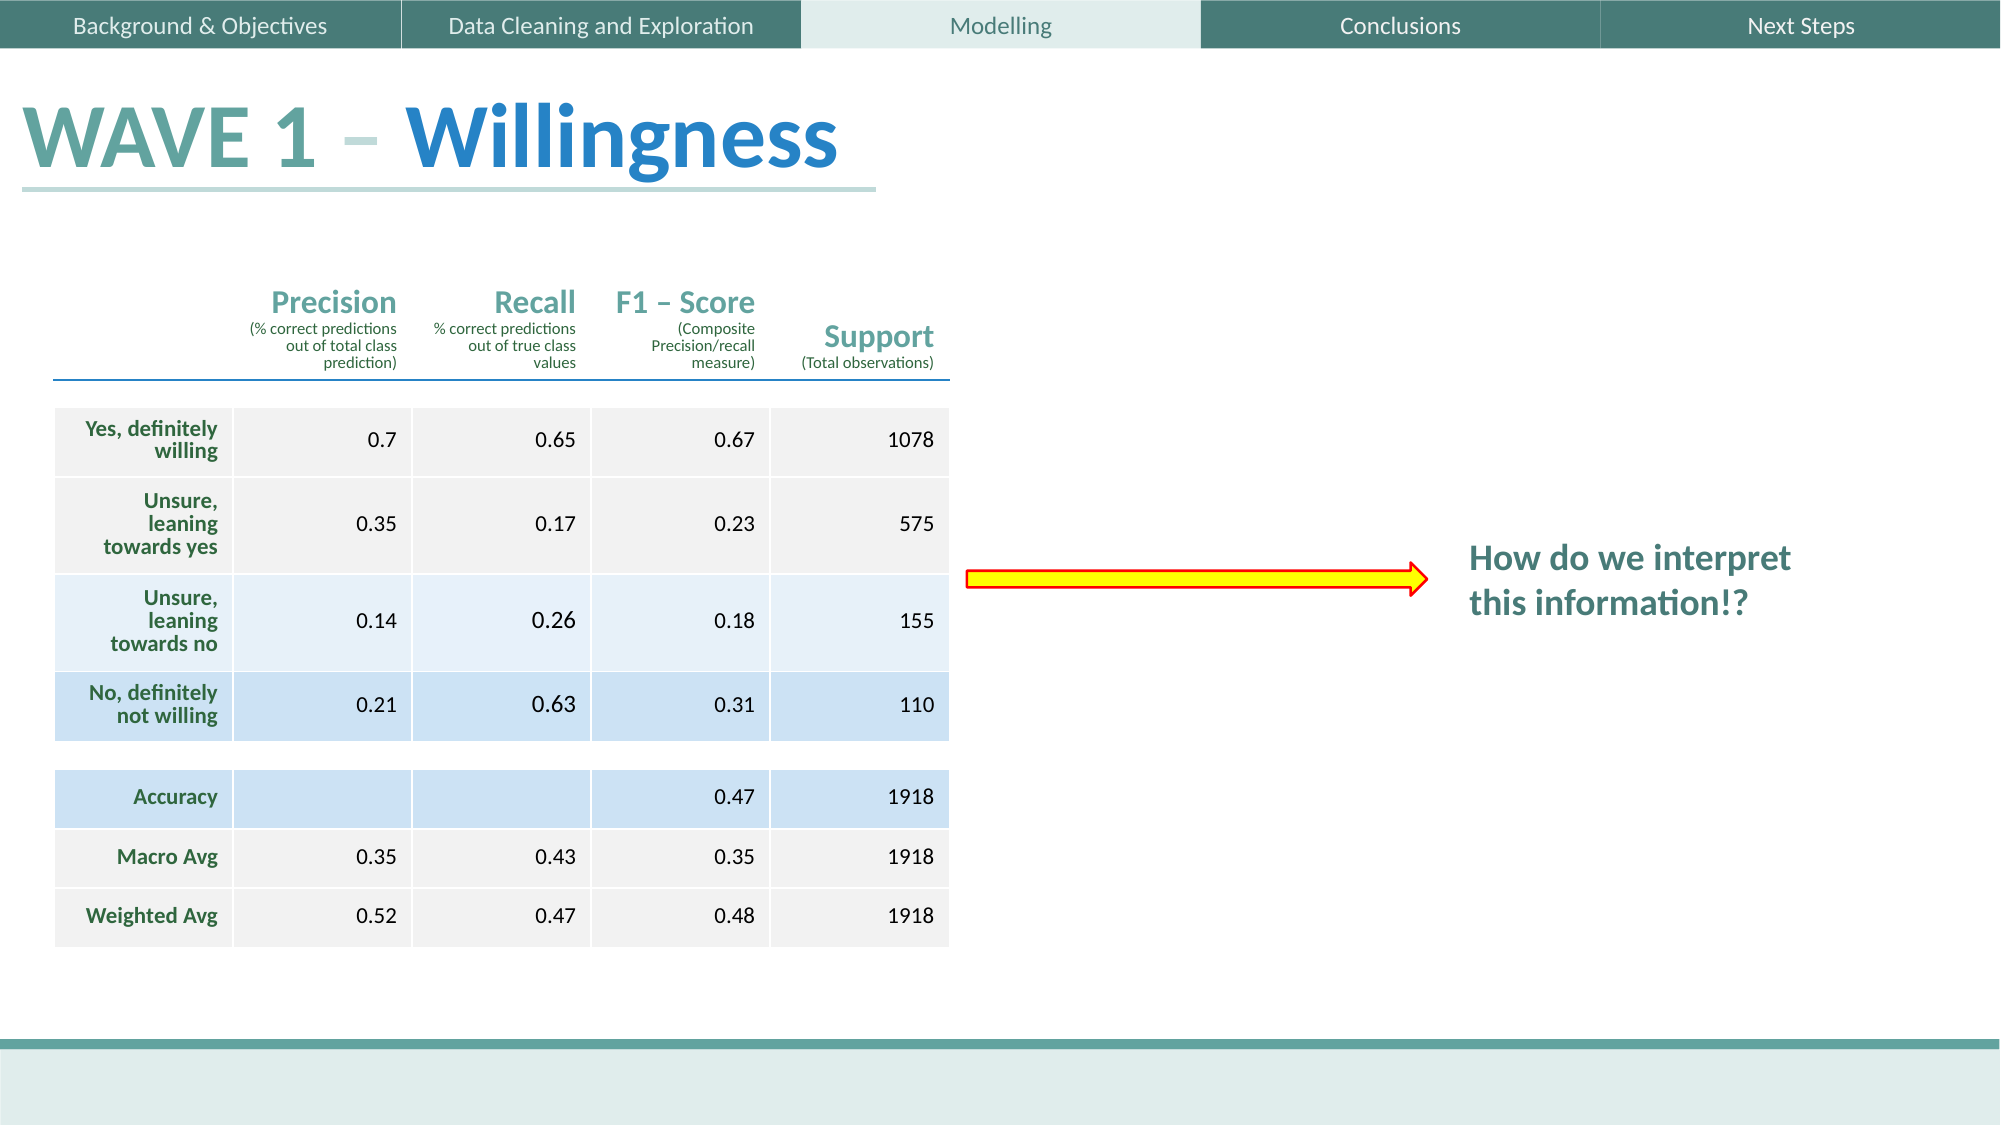

WAVE 1 – Willingness
|  | Precision (% correct predictions out of total class prediction) | Recall % correct predictions out of true class values | F1 – Score (Composite Precision/recall measure) | Support (Total observations) |
| --- | --- | --- | --- | --- |
|  |  |  |  |  |
| Yes, definitely willing | 0.7 | 0.65 | 0.67 | 1078 |
| Unsure, leaning towards yes | 0.35 | 0.17 | 0.23 | 575 |
| Unsure, leaning towards no | 0.14 | 0.26 | 0.18 | 155 |
| No, definitely not willing | 0.21 | 0.63 | 0.31 | 110 |
|  |  |  |  |  |
| Accuracy |  |  | 0.47 | 1918 |
| Macro Avg | 0.35 | 0.43 | 0.35 | 1918 |
| Weighted Avg | 0.52 | 0.47 | 0.48 | 1918 |
How do we interpret this information!?